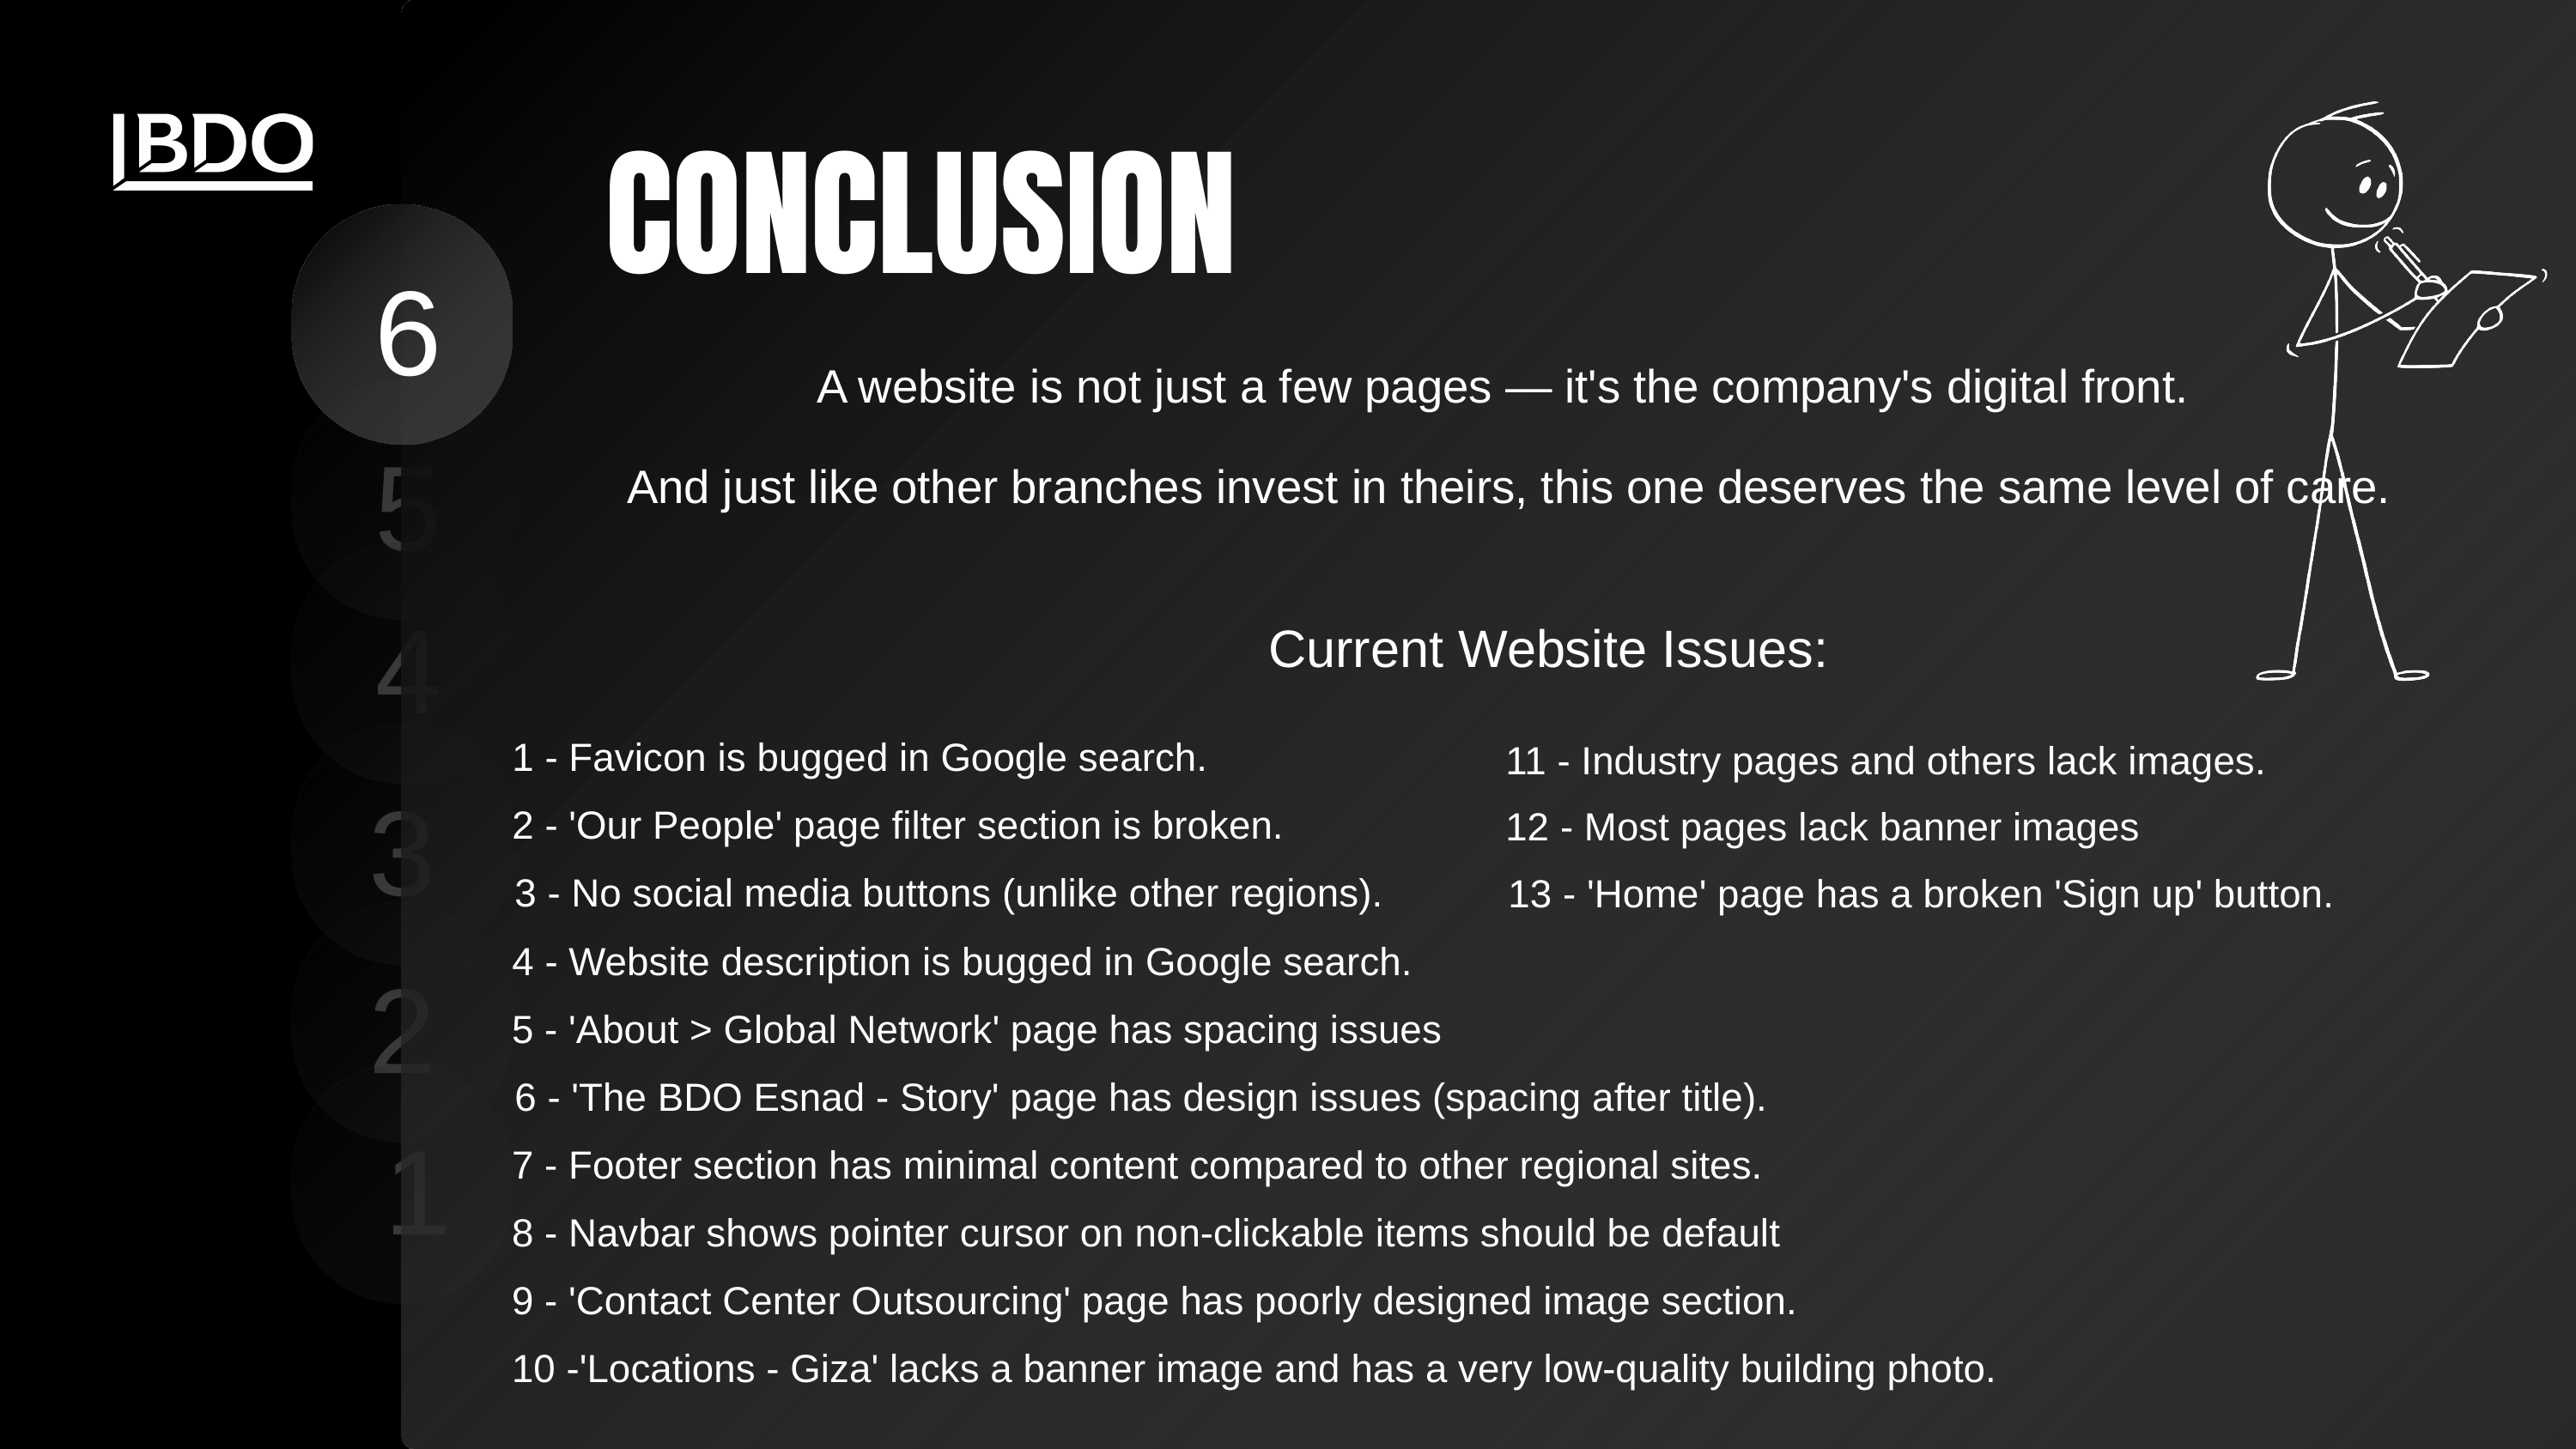

CONCLUSION

6
A website is not just a few pages — it's the company's digital front.

5
 And just like other branches invest in theirs, this one deserves the same level of care.

4
Current Website Issues:

3
1 - Favicon is bugged in Google search.
11 - Industry pages and others lack images.
2 - 'Our People' page filter section is broken.
12 - Most pages lack banner images
3 - No social media buttons (unlike other regions).
13 - 'Home' page has a broken 'Sign up' button.

2
4 - Website description is bugged in Google search.
5 - 'About > Global Network' page has spacing issues

1
6 - 'The BDO Esnad - Story' page has design issues (spacing after title).
7 - Footer section has minimal content compared to other regional sites.
8 - Navbar shows pointer cursor on non-clickable items should be default
9 - 'Contact Center Outsourcing' page has poorly designed image section.
10 -'Locations - Giza' lacks a banner image and has a very low-quality building photo.